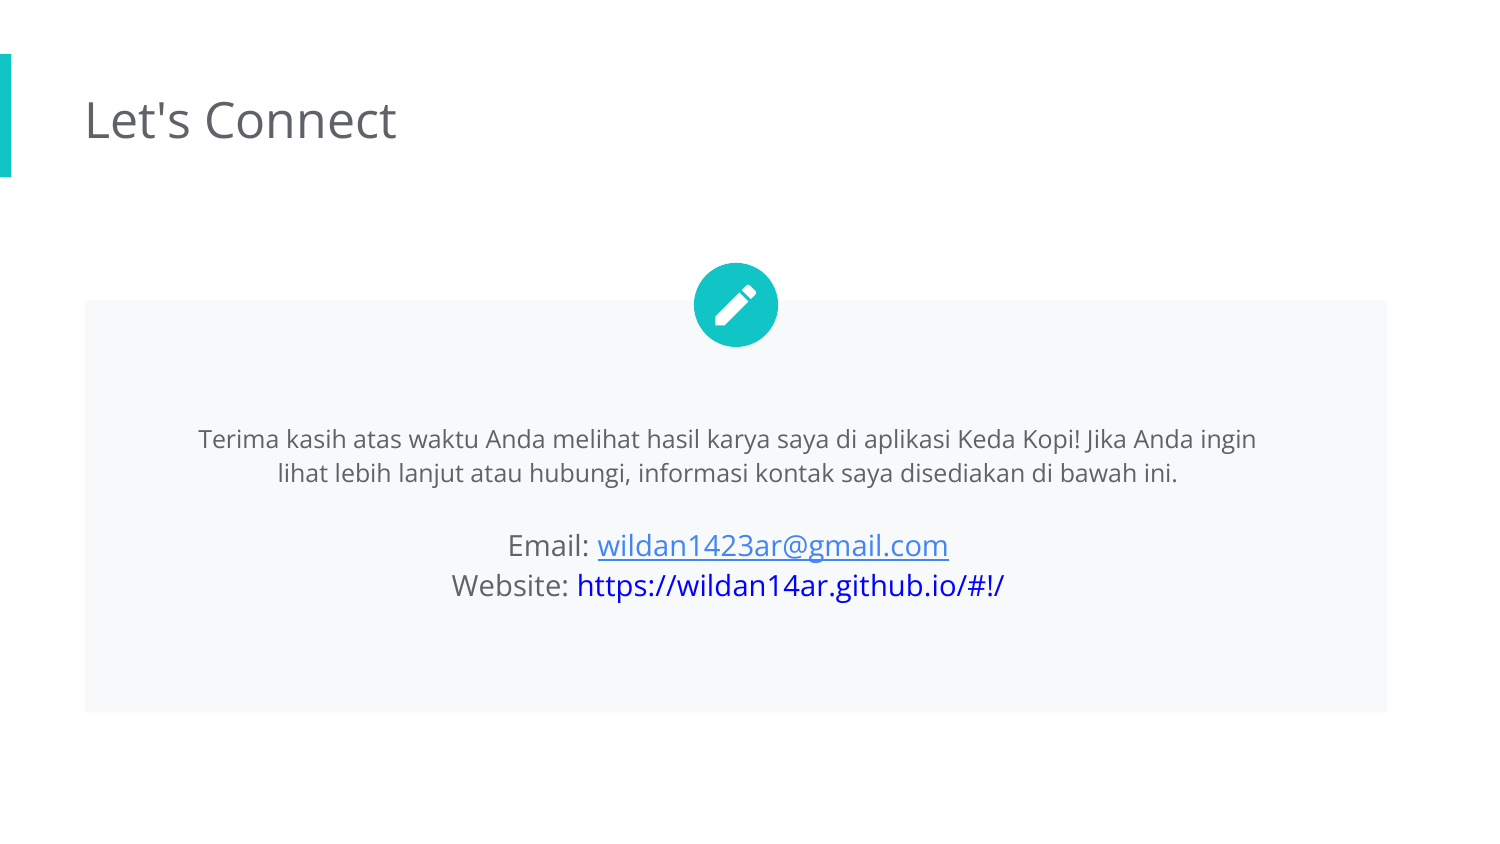

Insert a few sentences summarizing the next steps you would take with this project and why. Feel free to organize next steps in a bullet point list.
Let's Connect

Terima kasih atas waktu Anda melihat hasil karya saya di aplikasi Keda Kopi! Jika Anda ingin
lihat lebih lanjut atau hubungi, informasi kontak saya disediakan di bawah ini.
Email: wildan1423ar@gmail.com
Website: https://wildan14ar.github.io/#!/